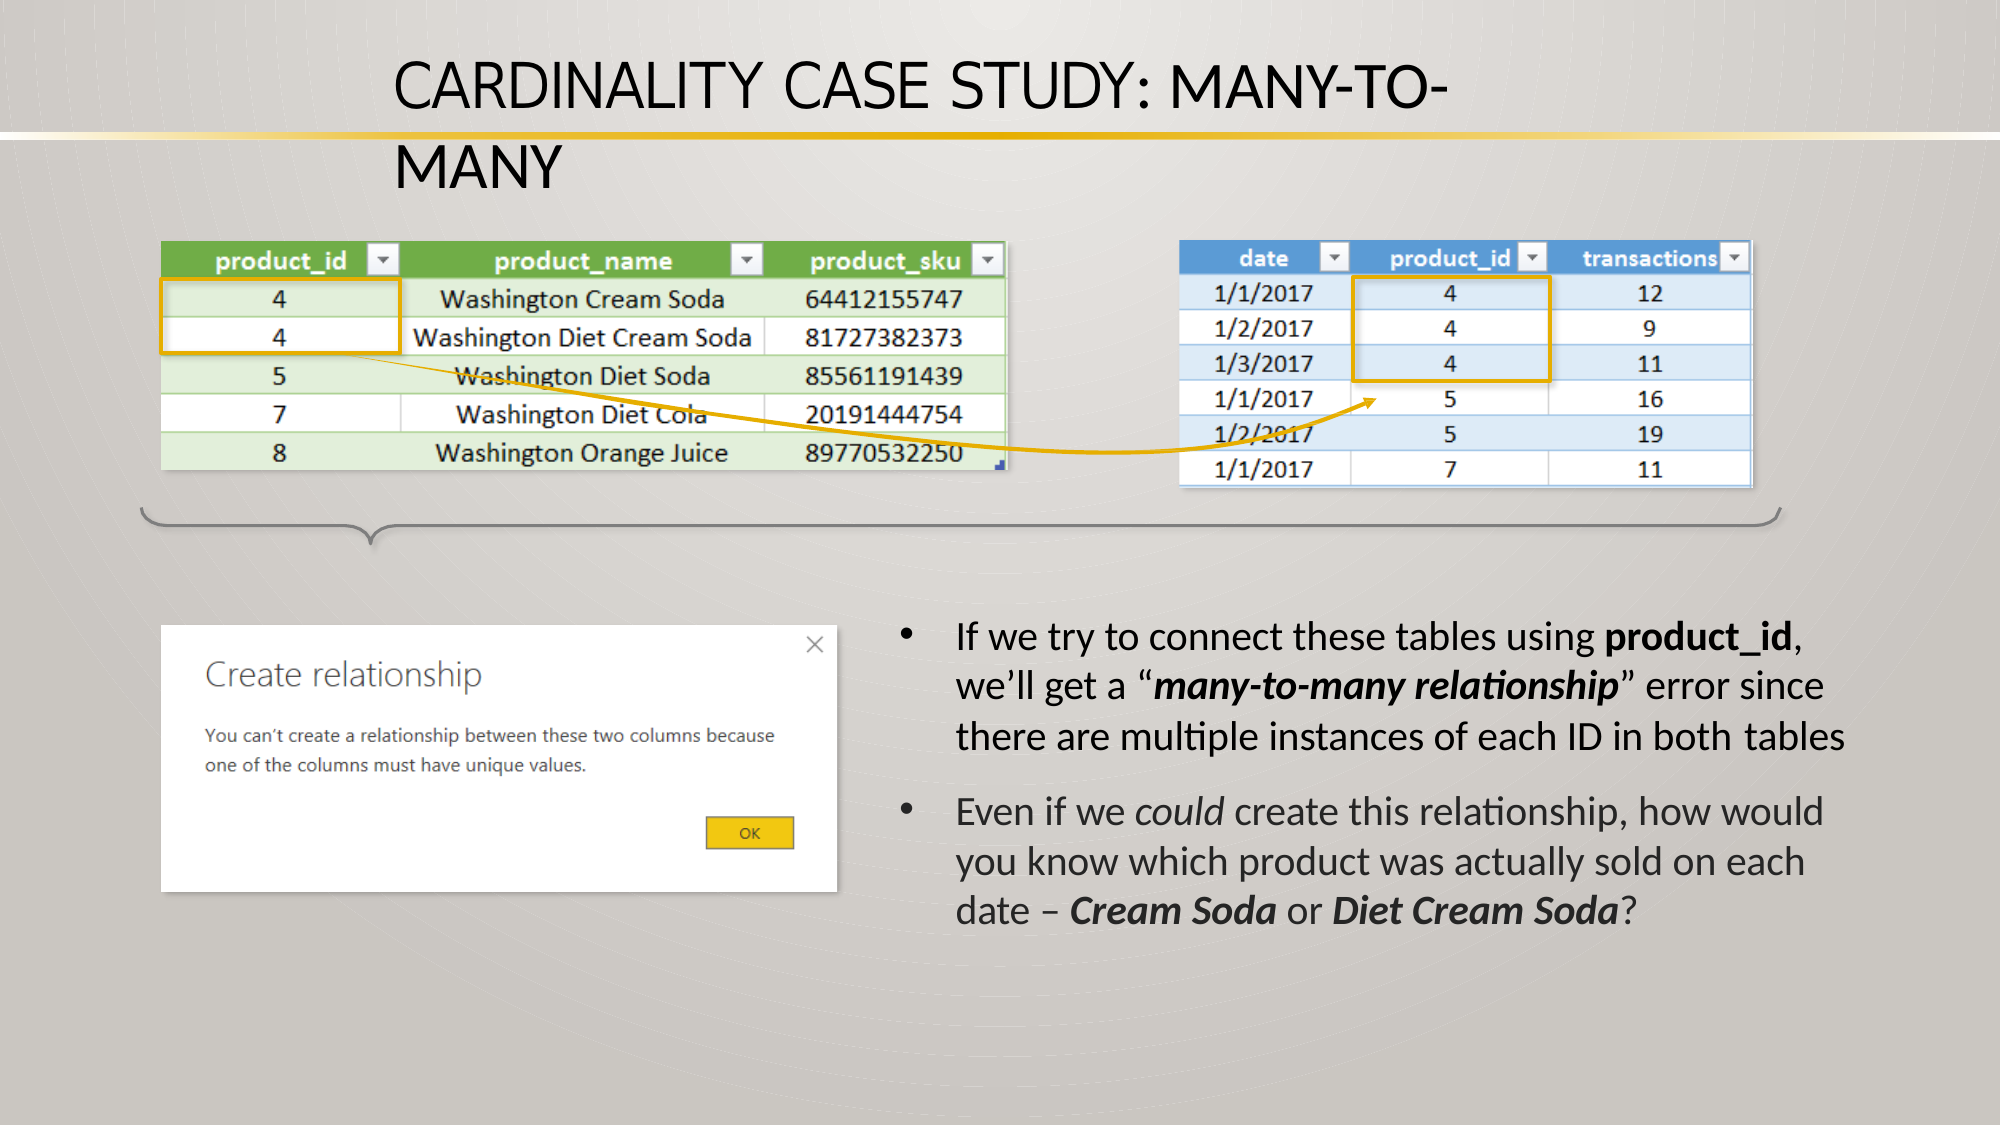

# CARDINALITY CASE STUDY: MANY-TO-MANY

If we try to connect these tables using product_id,  we’ll get a “many-to-many relationship” error since  there are multiple instances of each ID in both tables
Even if we could create this relationship, how would  you know which product was actually sold on each  date – Cream Soda or Diet Cream Soda?